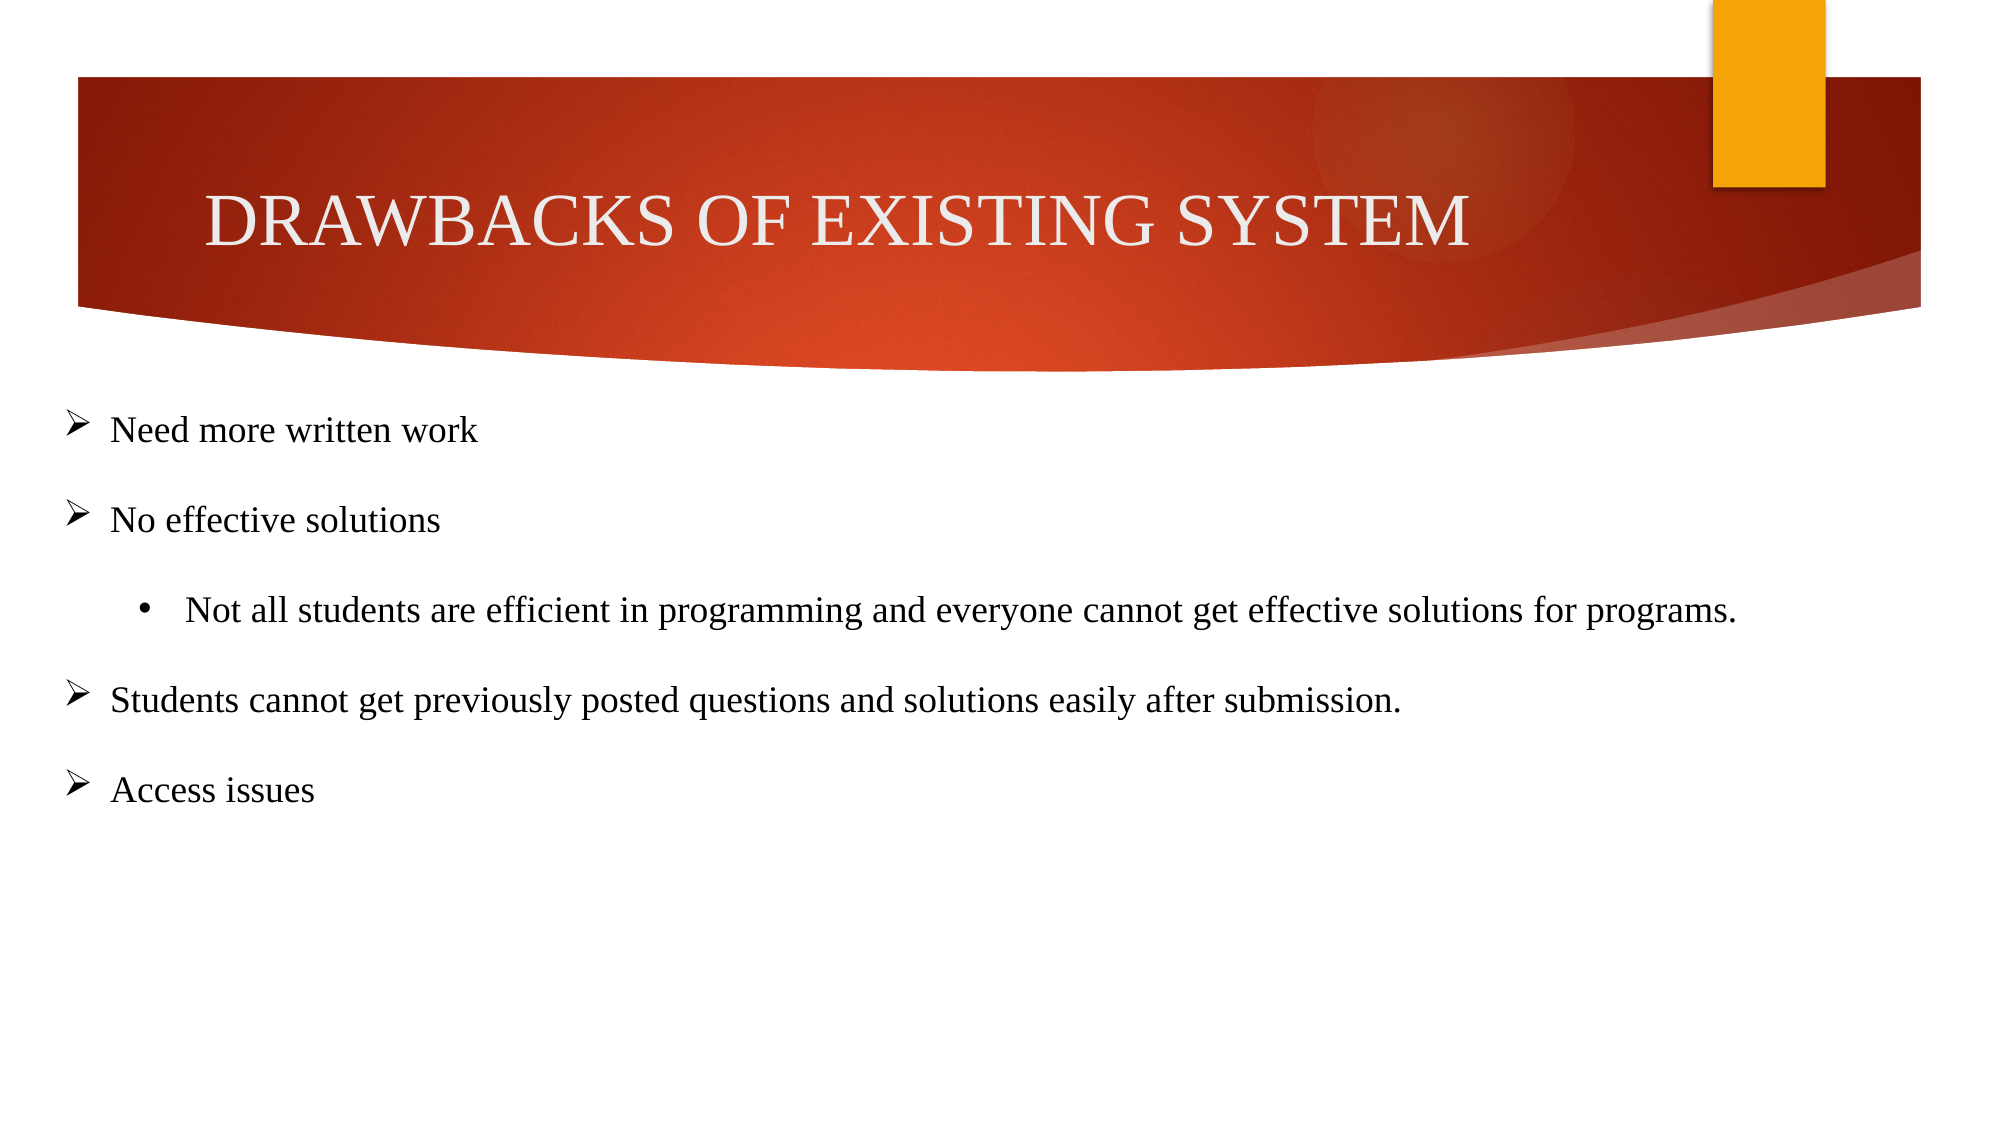

# DRAWBACKS OF EXISTING SYSTEM
Need more written work
No effective solutions
Not all students are efficient in programming and everyone cannot get effective solutions for programs.
Students cannot get previously posted questions and solutions easily after submission.
Access issues